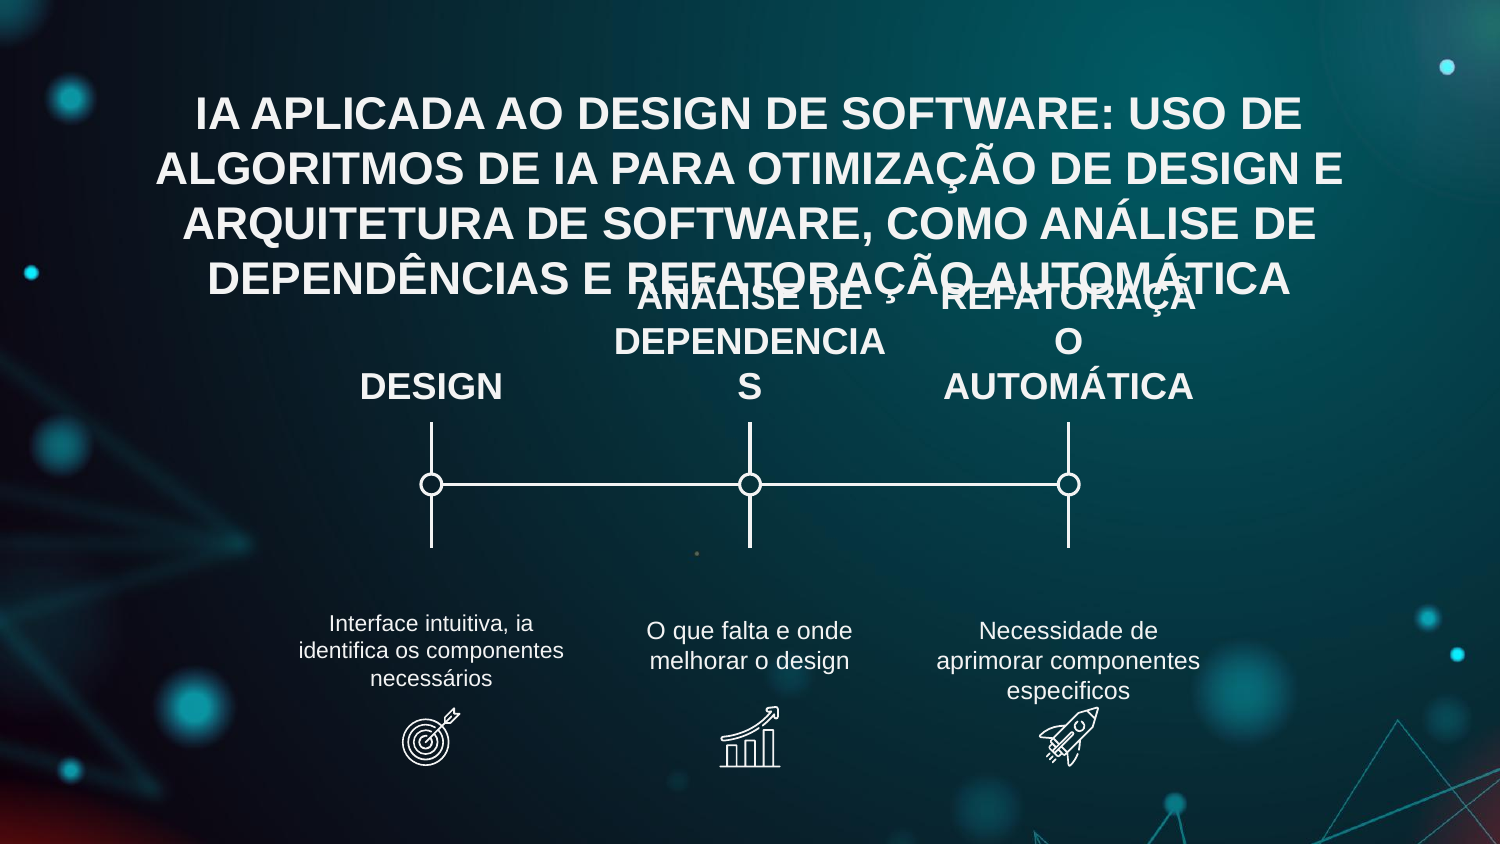

# IA APLICADA AO DESIGN DE SOFTWARE: USO DE ALGORITMOS DE IA PARA OTIMIZAÇÃO DE DESIGN E ARQUITETURA DE SOFTWARE, COMO ANÁLISE DE DEPENDÊNCIAS E REFATORAÇÃO AUTOMÁTICA

DESIGN

Interface intuitiva, ia identifica os componentes necessários
ANÁLISE DE DEPENDENCIAS

O que falta e onde melhorar o design
REFATORAÇÃO AUTOMÁTICA

Necessidade de aprimorar componentes especificos